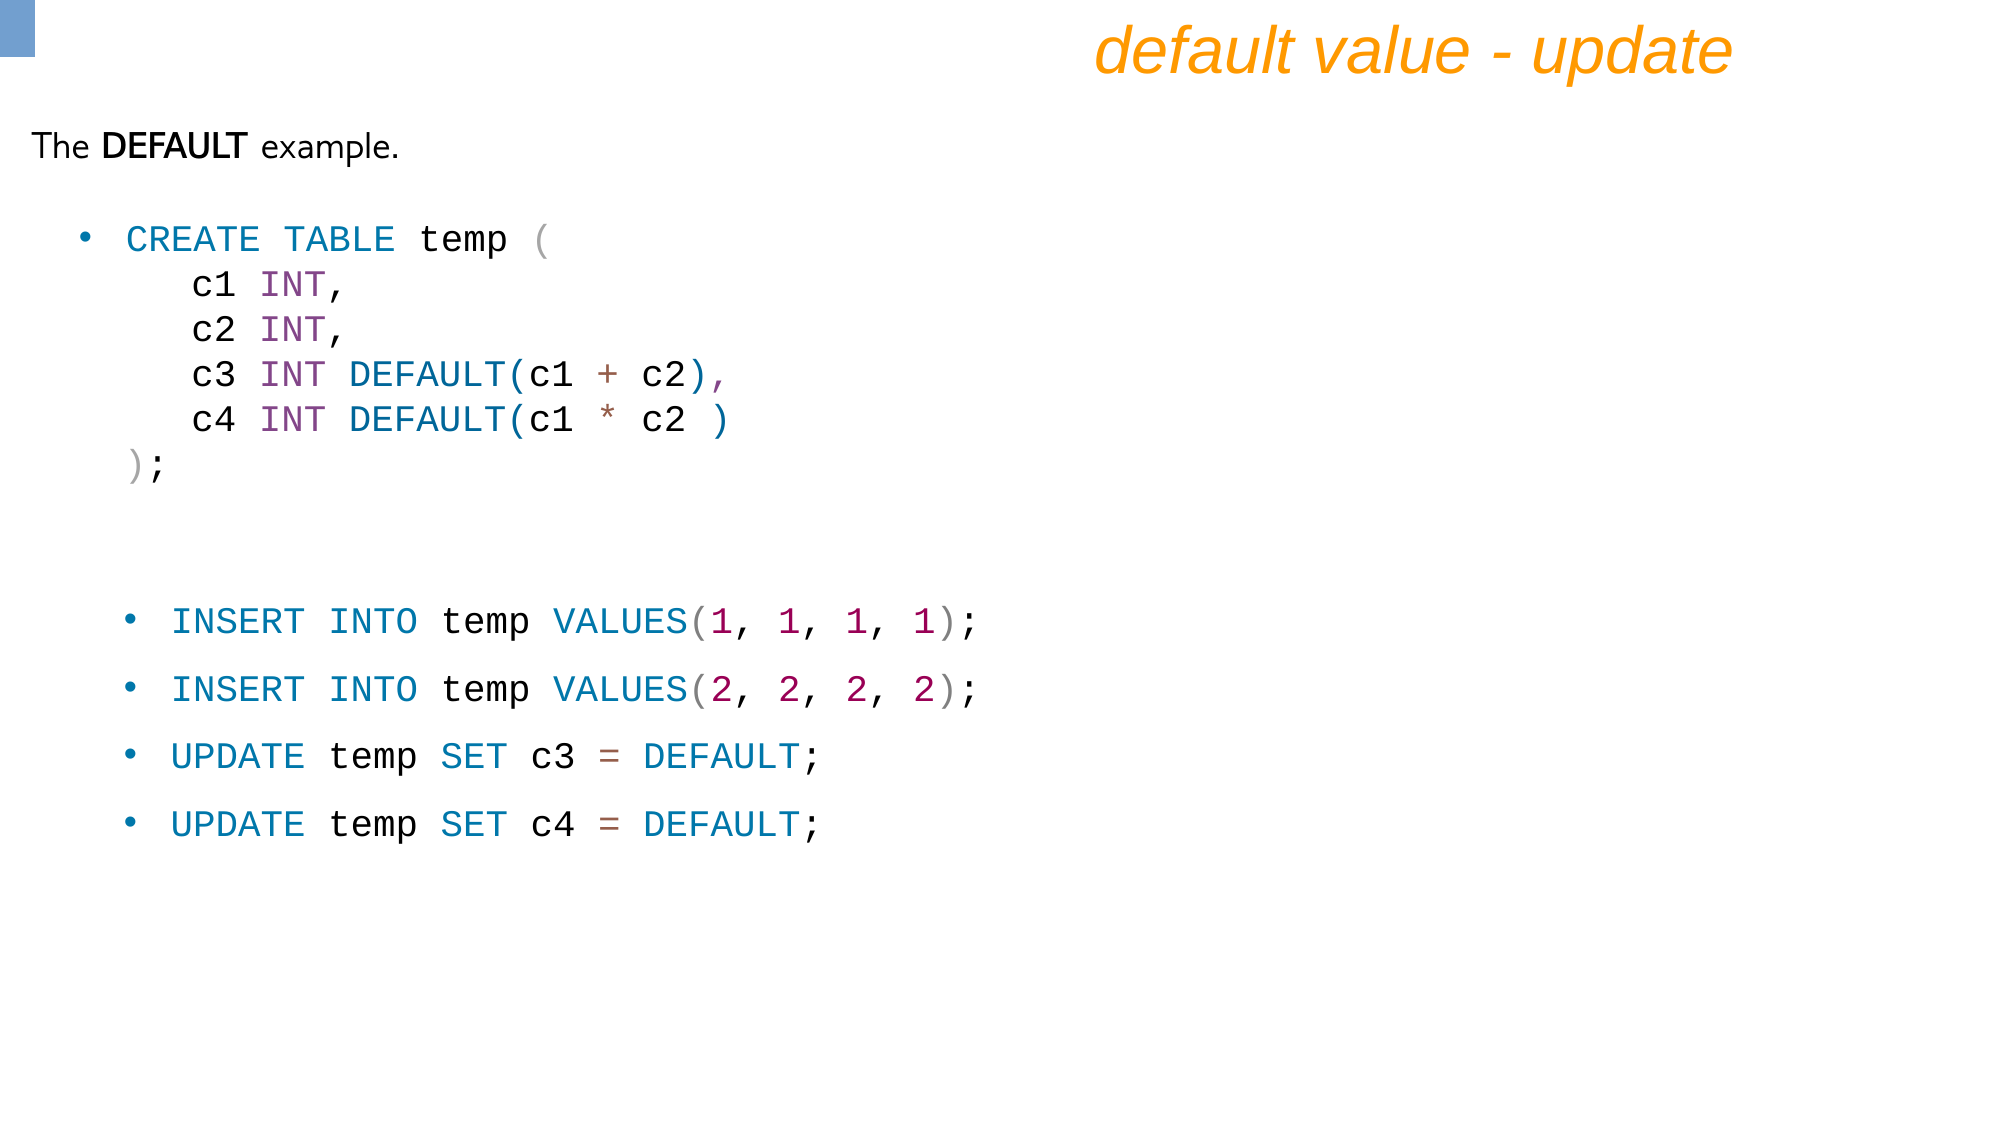

default value - update
The DEFAULT example.
CREATE TABLE temp (
   c1 INT,
   c2 INT,
   c3 INT DEFAULT(c1 + c2),
   c4 INT DEFAULT(c1 * c2 )
);

INSERT INTO temp VALUES(1, 1, 1, 1);
INSERT INTO temp VALUES(2, 2, 2, 2);
UPDATE temp SET c3 = DEFAULT;
UPDATE temp SET c4 = DEFAULT;